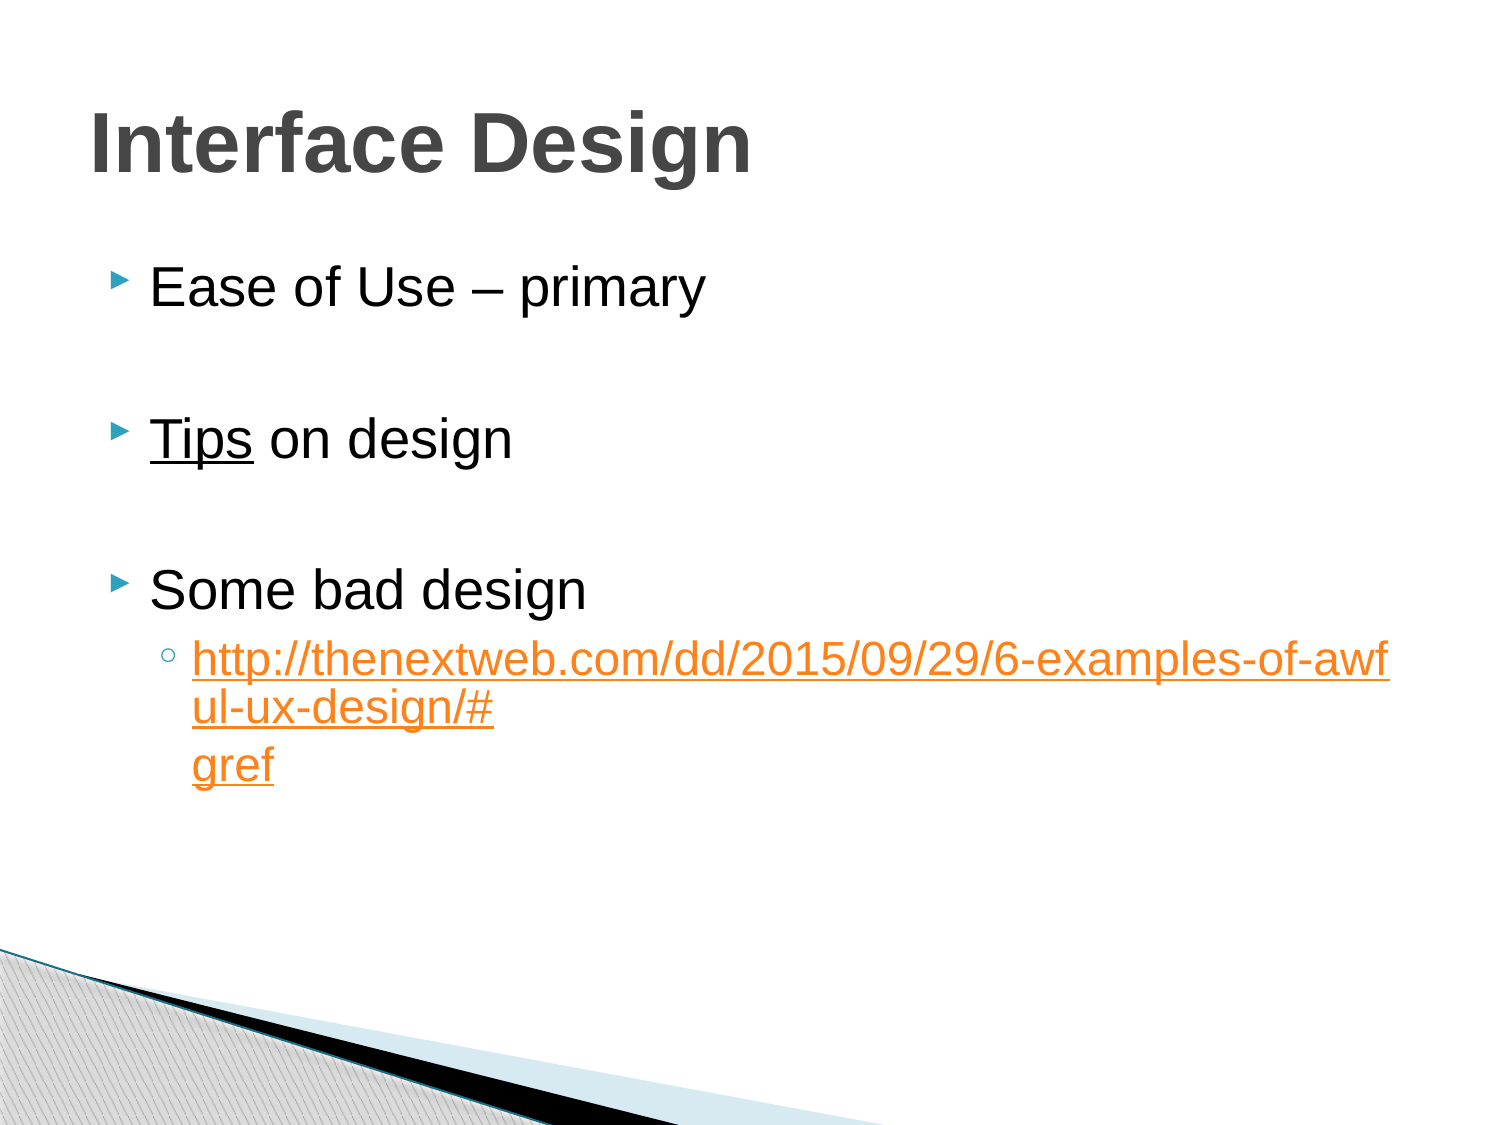

# Interface Design
Ease of Use – primary

Tips on design

Some bad design
http://thenextweb.com/dd/2015/09/29/6-examples-of-awful-ux-design/#gref